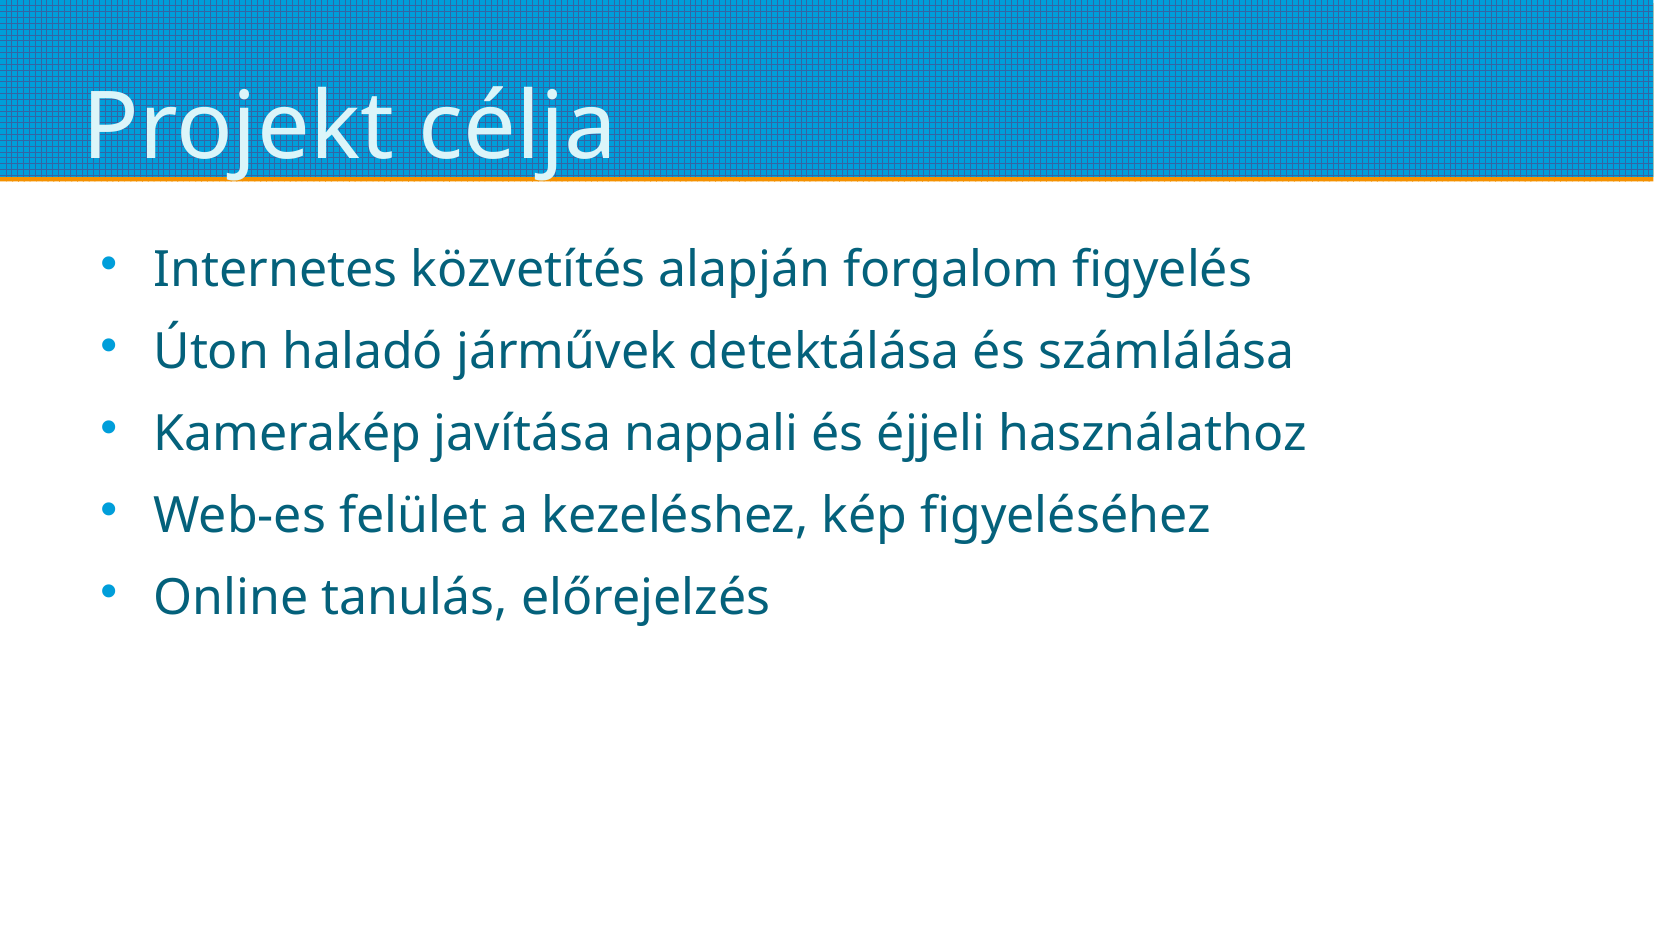

# Projekt célja
Internetes közvetítés alapján forgalom figyelés
Úton haladó járművek detektálása és számlálása
Kamerakép javítása nappali és éjjeli használathoz
Web-es felület a kezeléshez, kép figyeléséhez
Online tanulás, előrejelzés